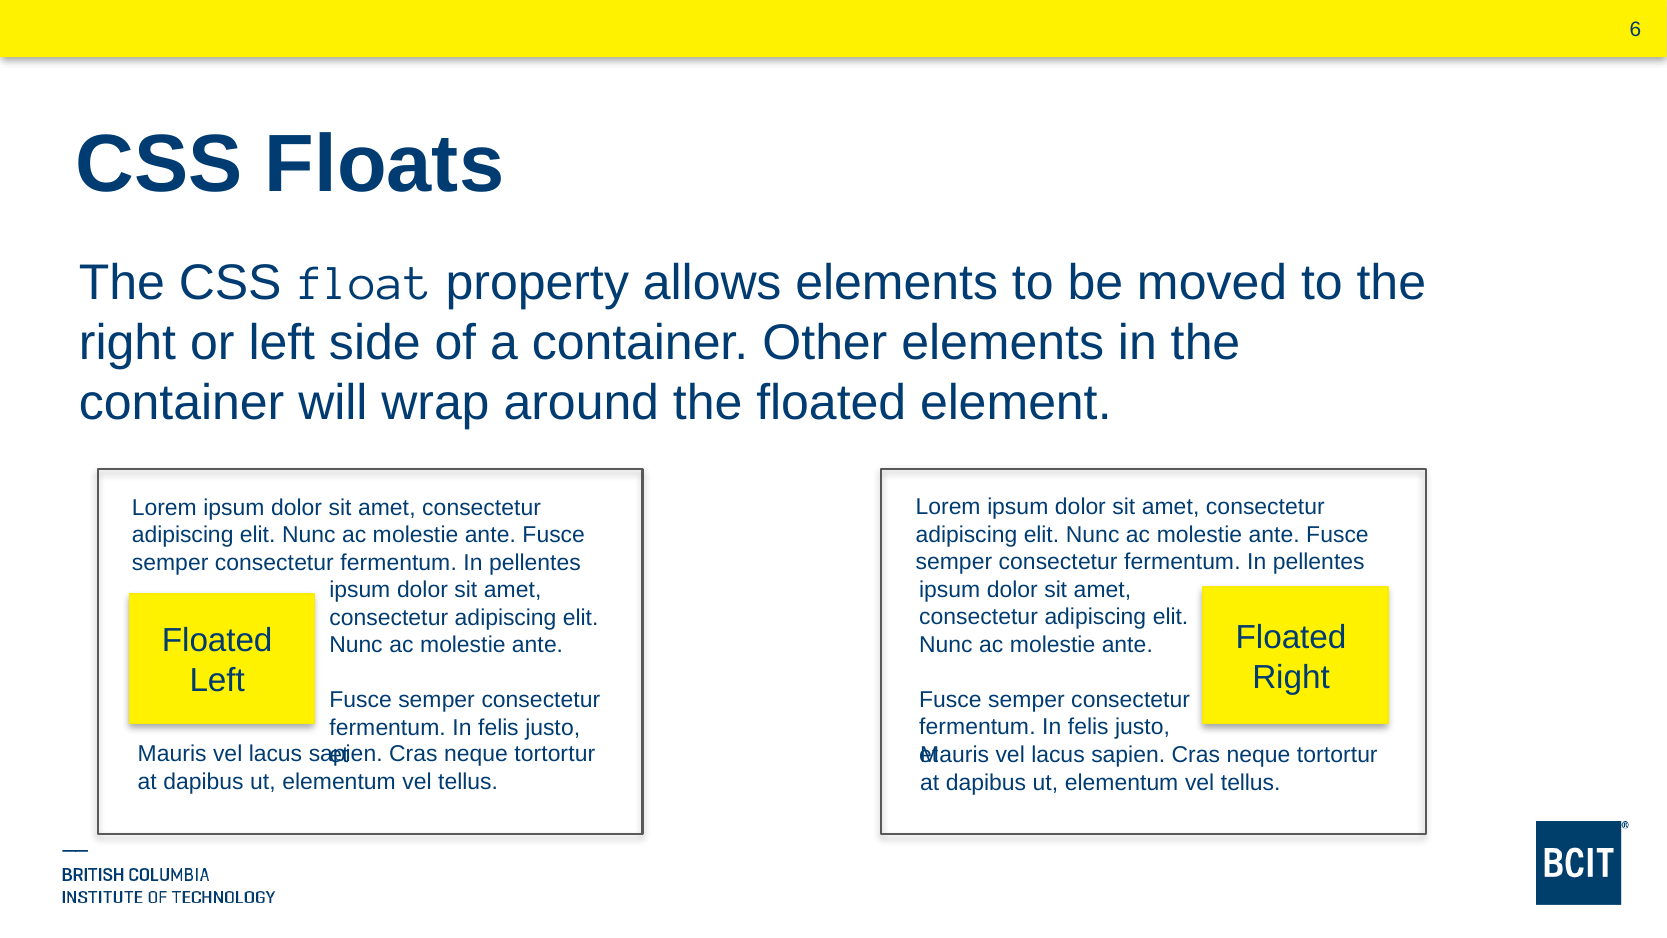

# CSS Floats
The CSS float property allows elements to be moved to the right or left side of a container. Other elements in the container will wrap around the floated element.

Lorem ipsum dolor sit amet, consectetur adipiscing elit. Nunc ac molestie ante. Fusce semper consectetur fermentum. In pellentes
Lorem ipsum dolor sit amet, consectetur adipiscing elit. Nunc ac molestie ante. Fusce semper consectetur fermentum. In pellentes
ipsum dolor sit amet, consectetur adipiscing elit. Nunc ac molestie ante.

Fusce semper consectetur fermentum. In felis justo, et
ipsum dolor sit amet, consectetur adipiscing elit. Nunc ac molestie ante.

Fusce semper consectetur fermentum. In felis justo, et

Floated
Right
Floated
Left
Mauris vel lacus sapien. Cras neque tortortur at dapibus ut, elementum vel tellus.
Mauris vel lacus sapien. Cras neque tortortur at dapibus ut, elementum vel tellus.